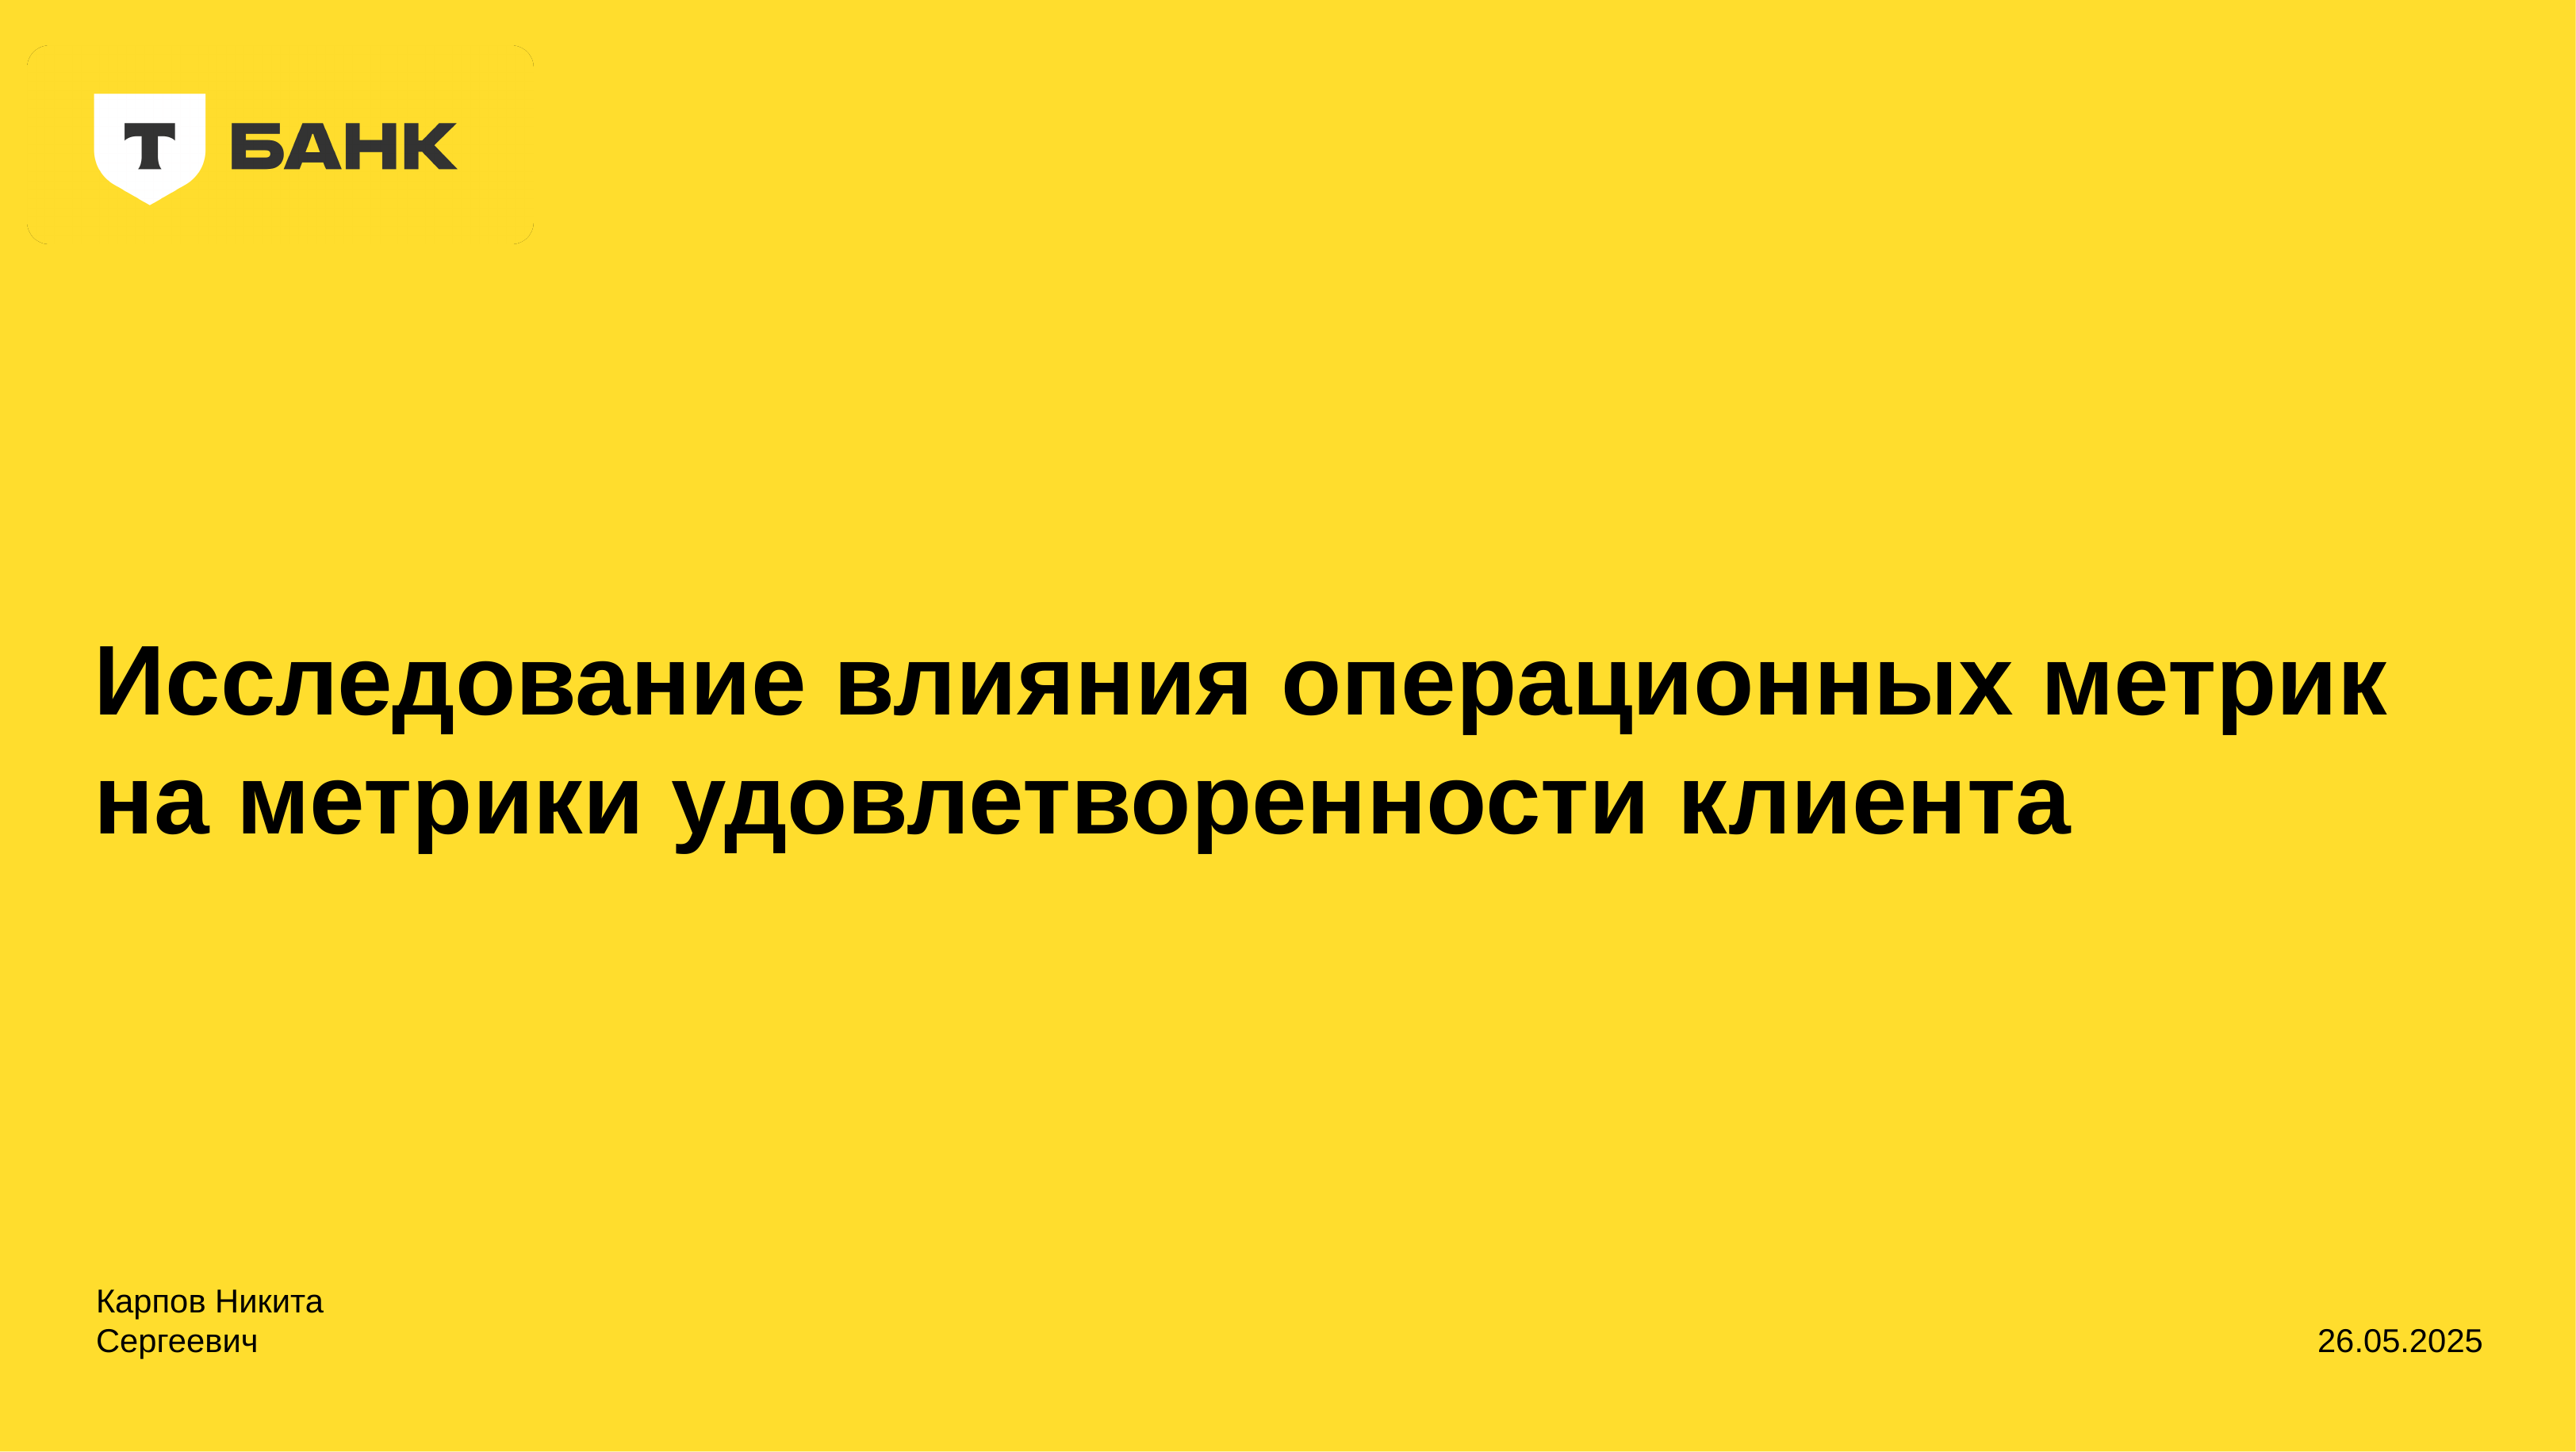

Исследование влияния операционных метрик
на метрики удовлетворенности клиента
Карпов Никита Сергеевич
26.05.2025